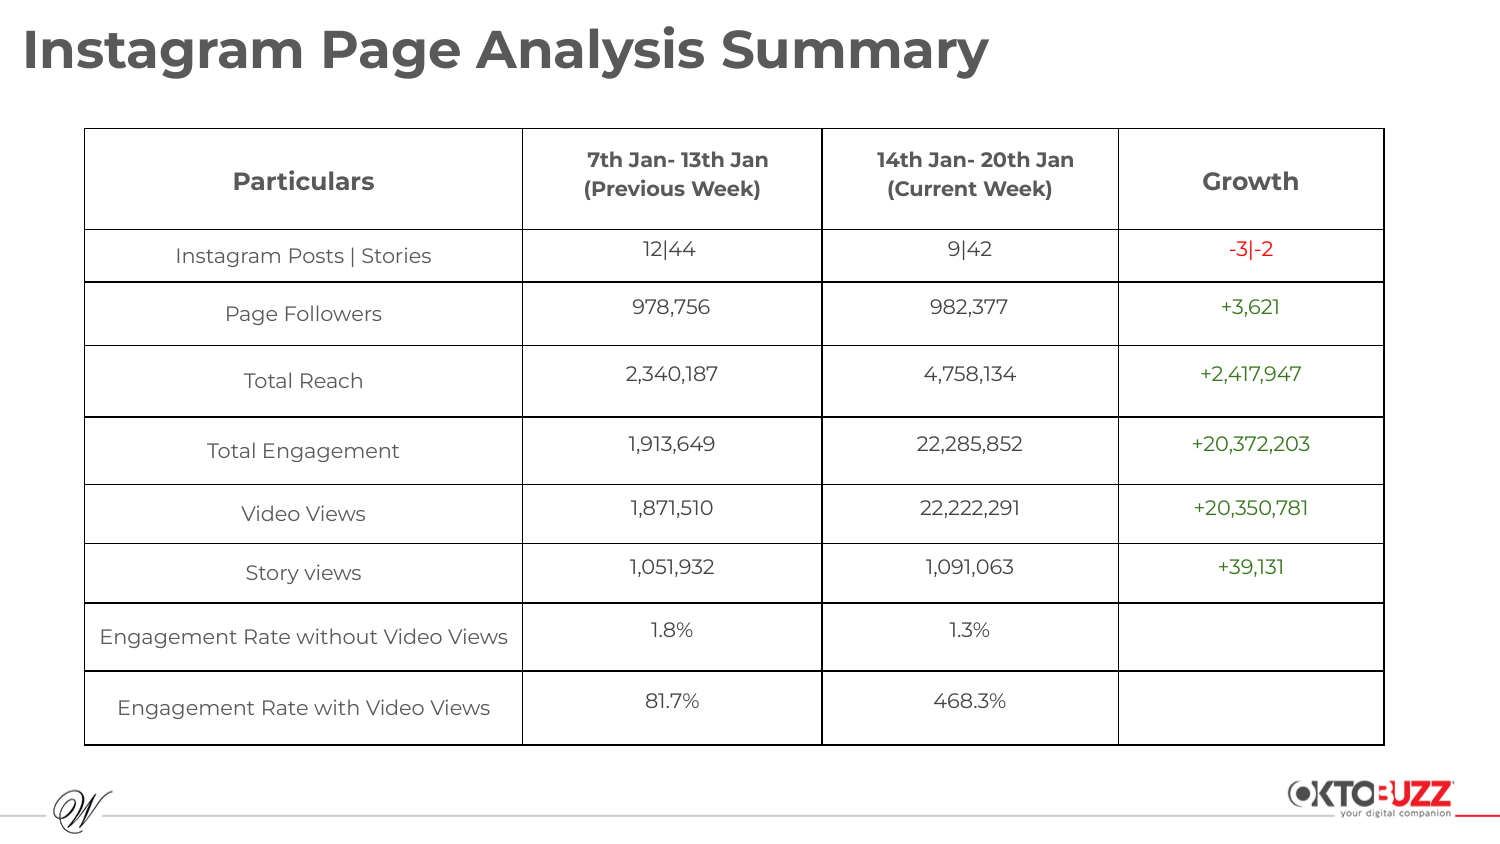

# Instagram Page Analysis Summary
| Particulars | 7th Jan- 13th Jan (Previous Week) | 14th Jan- 20th Jan (Current Week) | Growth |
| --- | --- | --- | --- |
| Instagram Posts | Stories | 12|44 | 9|42 | -3|-2 |
| Page Followers | 978,756 | 982,377 | +3,621 |
| Total Reach | 2,340,187 | 4,758,134 | +2,417,947 |
| Total Engagement | 1,913,649 | 22,285,852 | +20,372,203 |
| Video Views | 1,871,510 | 22,222,291 | +20,350,781 |
| Story views | 1,051,932 | 1,091,063 | +39,131 |
| Engagement Rate without Video Views | 1.8% | 1.3% |  |
| Engagement Rate with Video Views | 81.7% | 468.3% |  |